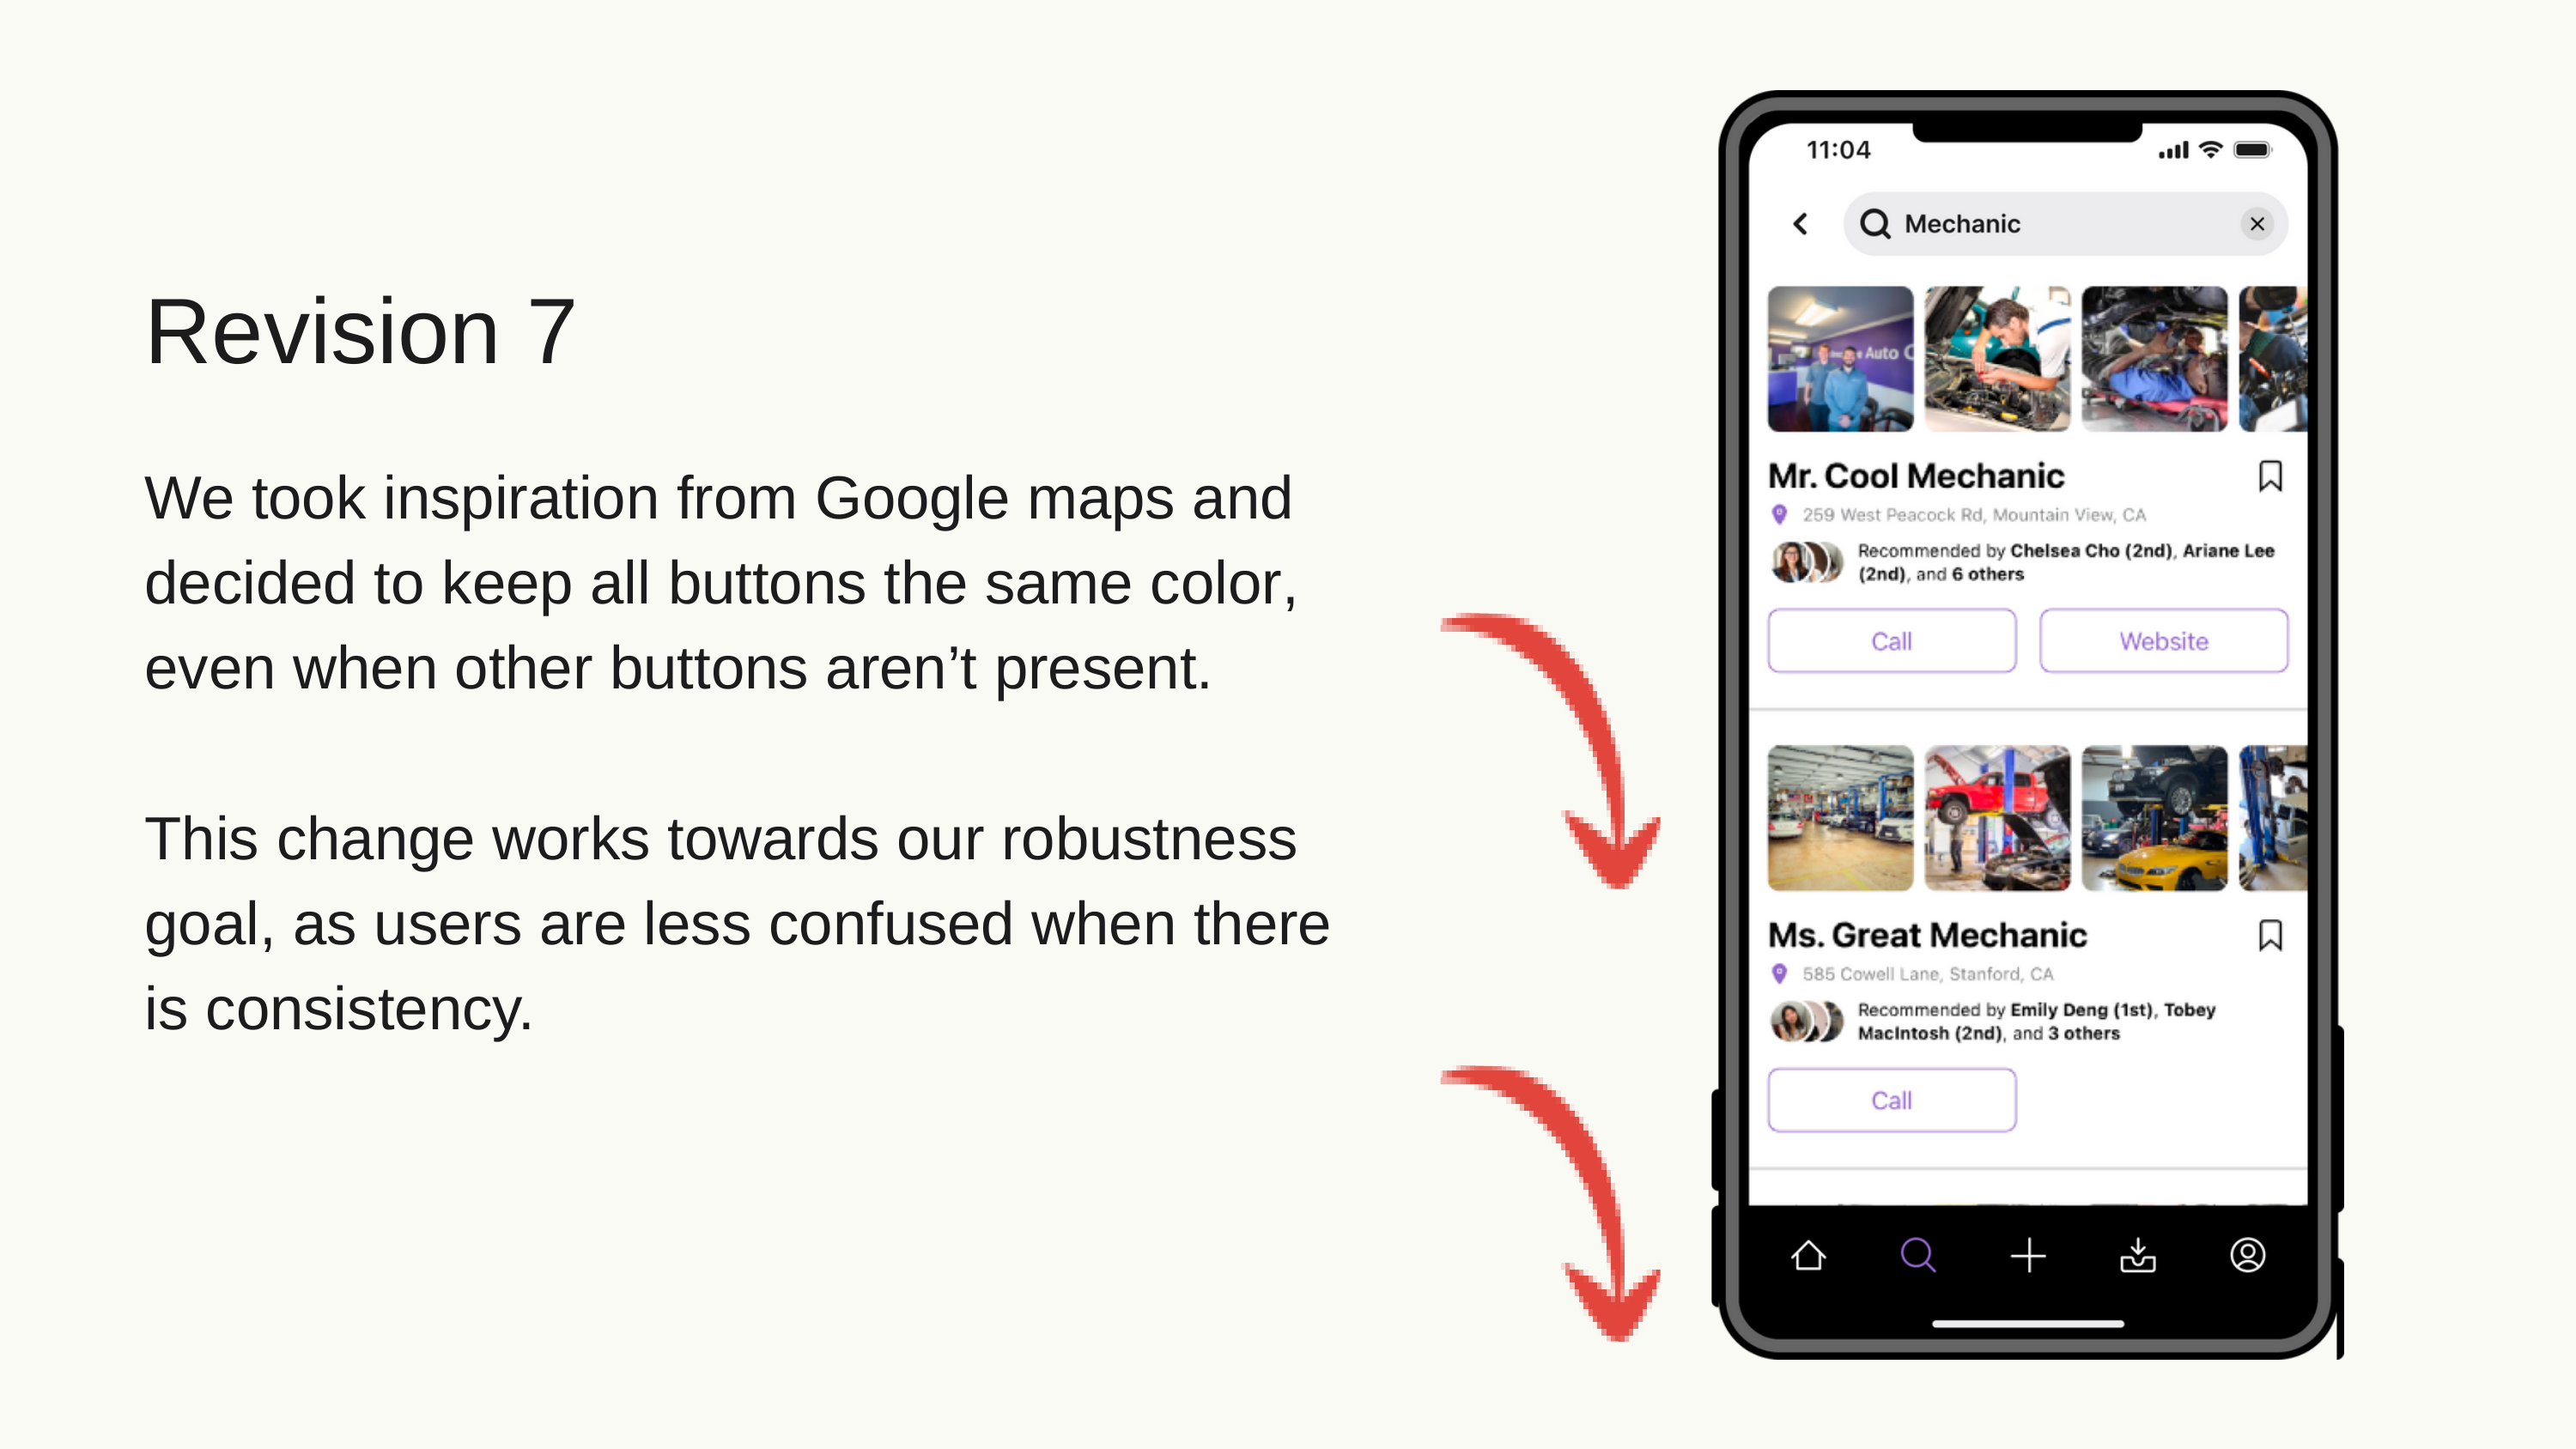

Revision 7
We took inspiration from Google maps and decided to keep all buttons the same color, even when other buttons aren’t present.

This change works towards our robustness goal, as users are less confused when there is consistency.